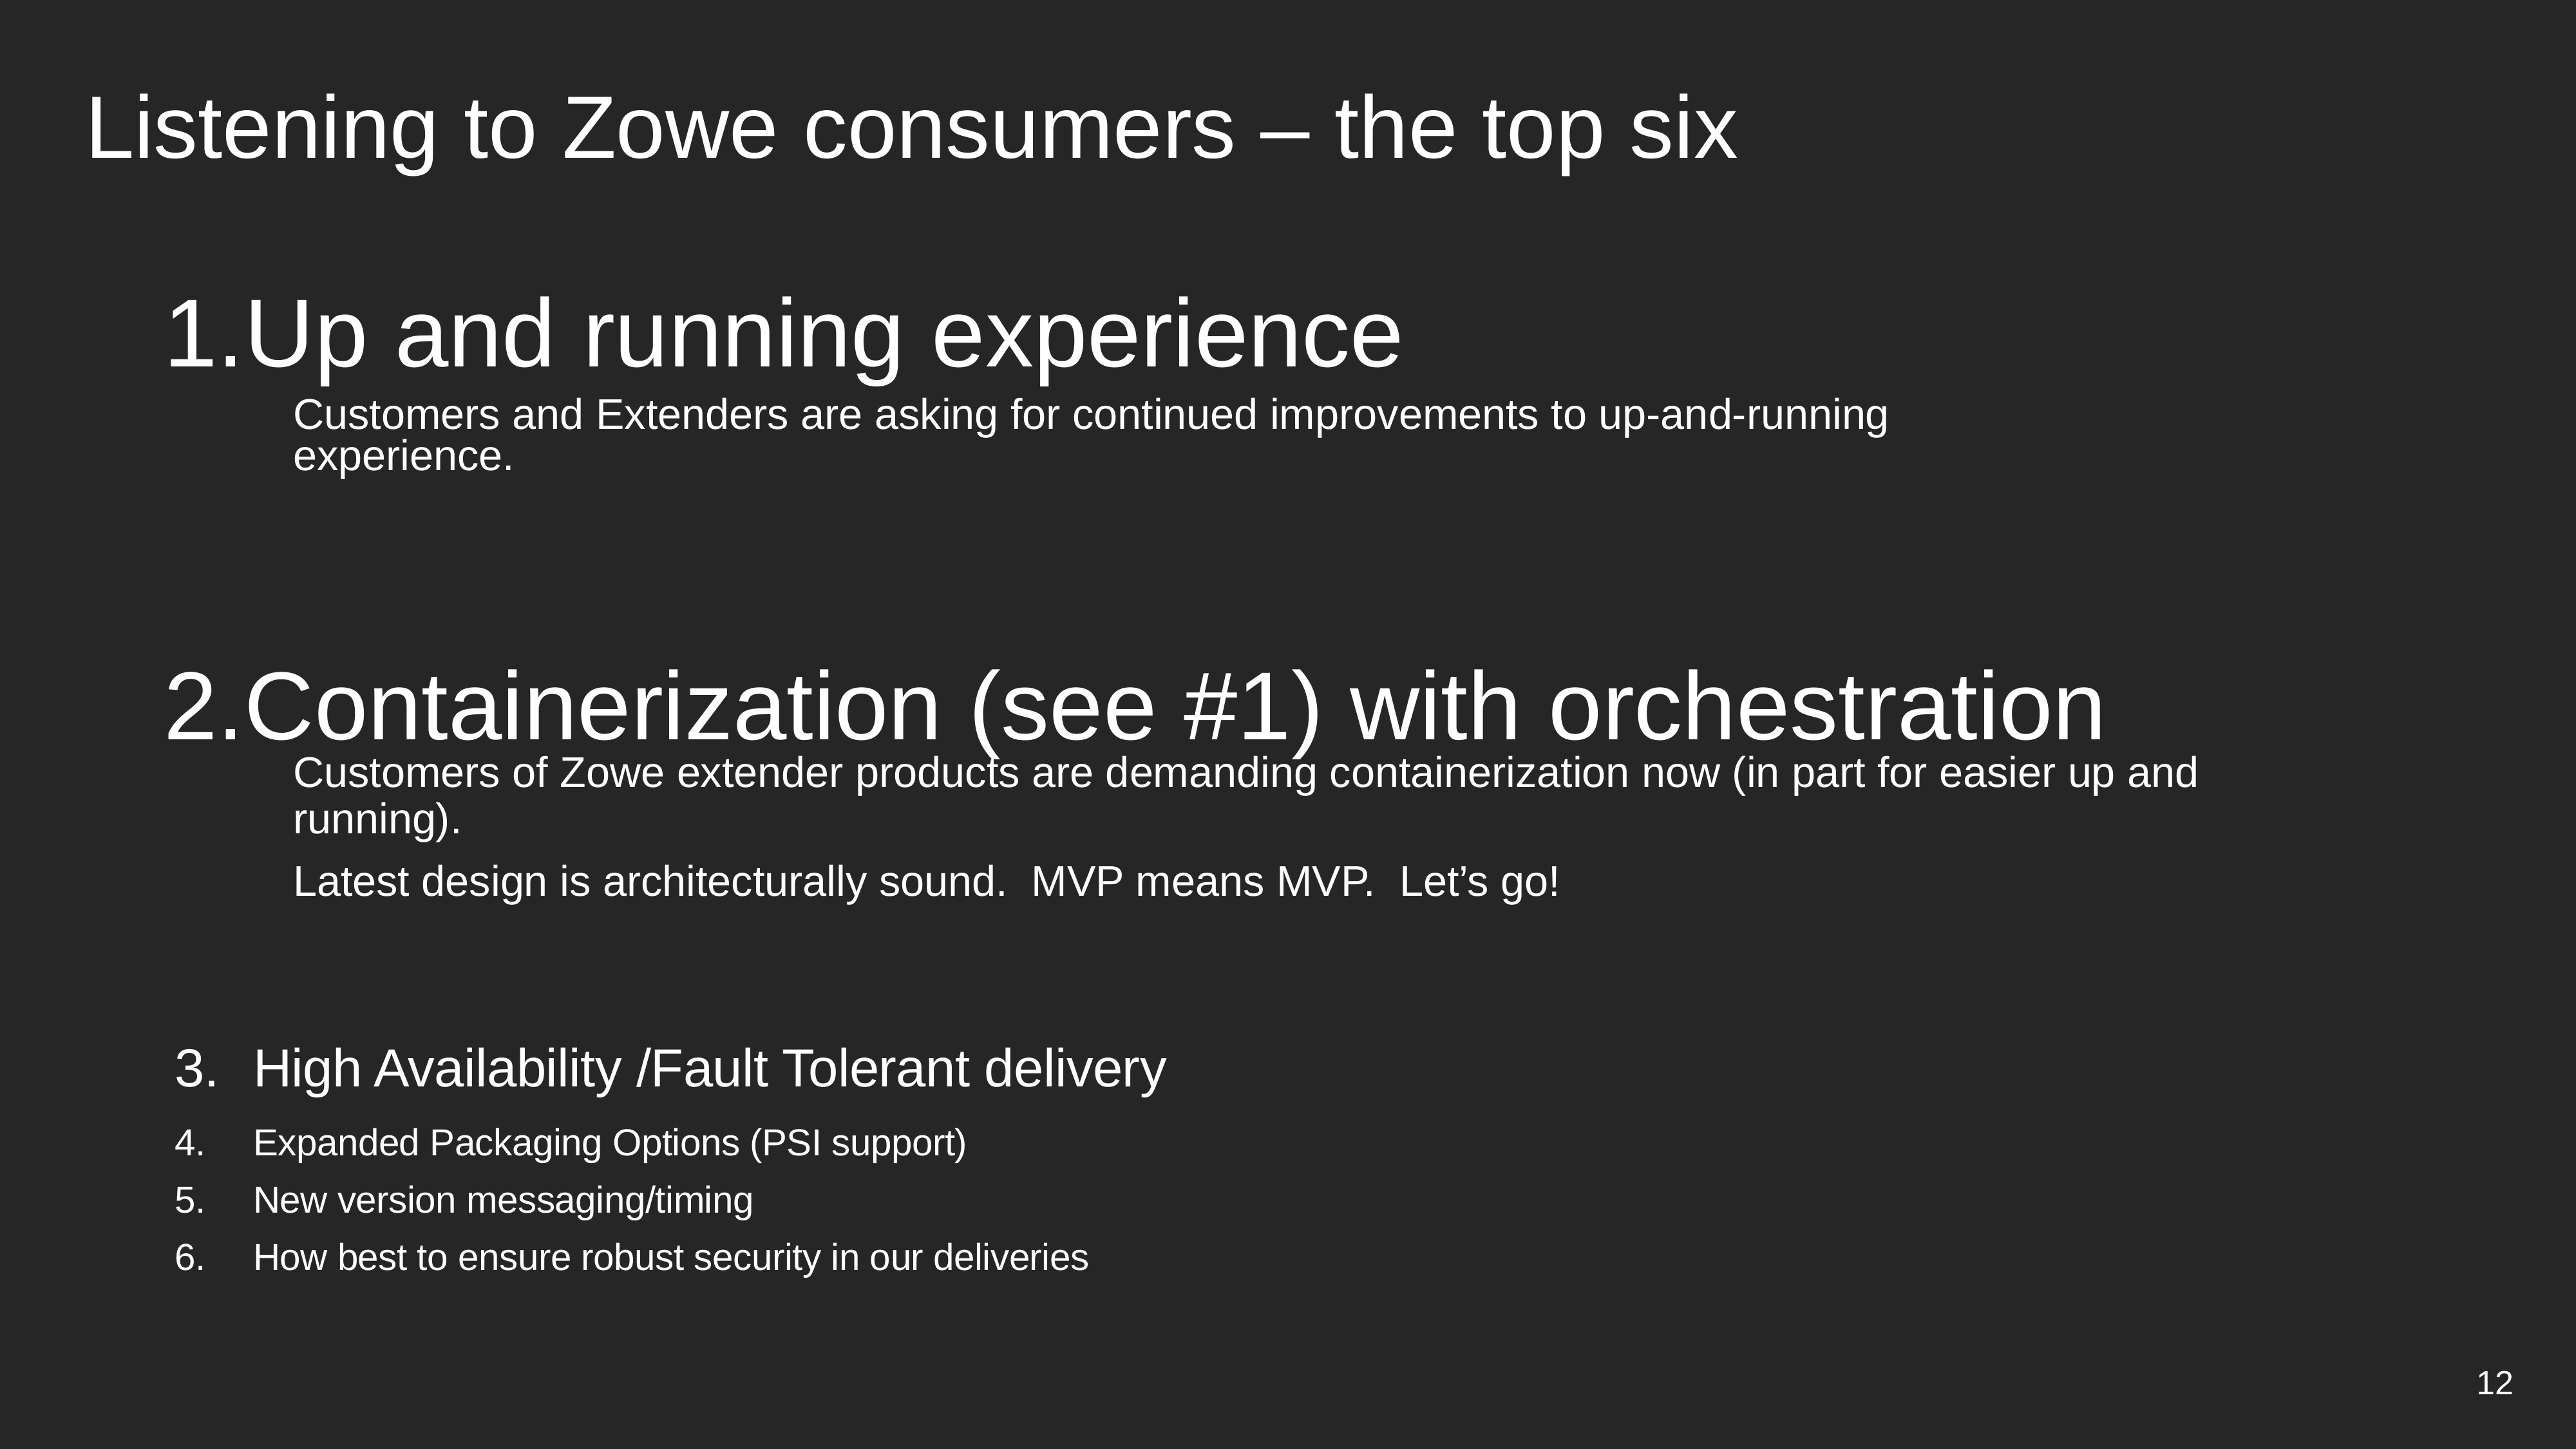

Listening to Zowe consumers – the top six
Up and running experience
Containerization (see #1) with orchestration

Customers and Extenders are asking for continued improvements to up-and-running experience.
Customers of Zowe extender products are demanding containerization now (in part for easier up and running).
Latest design is architecturally sound.  MVP means MVP.  Let’s go!
High Availability /Fault Tolerant delivery
Expanded Packaging Options (PSI support)
New version messaging/timing
How best to ensure robust security in our deliveries

12